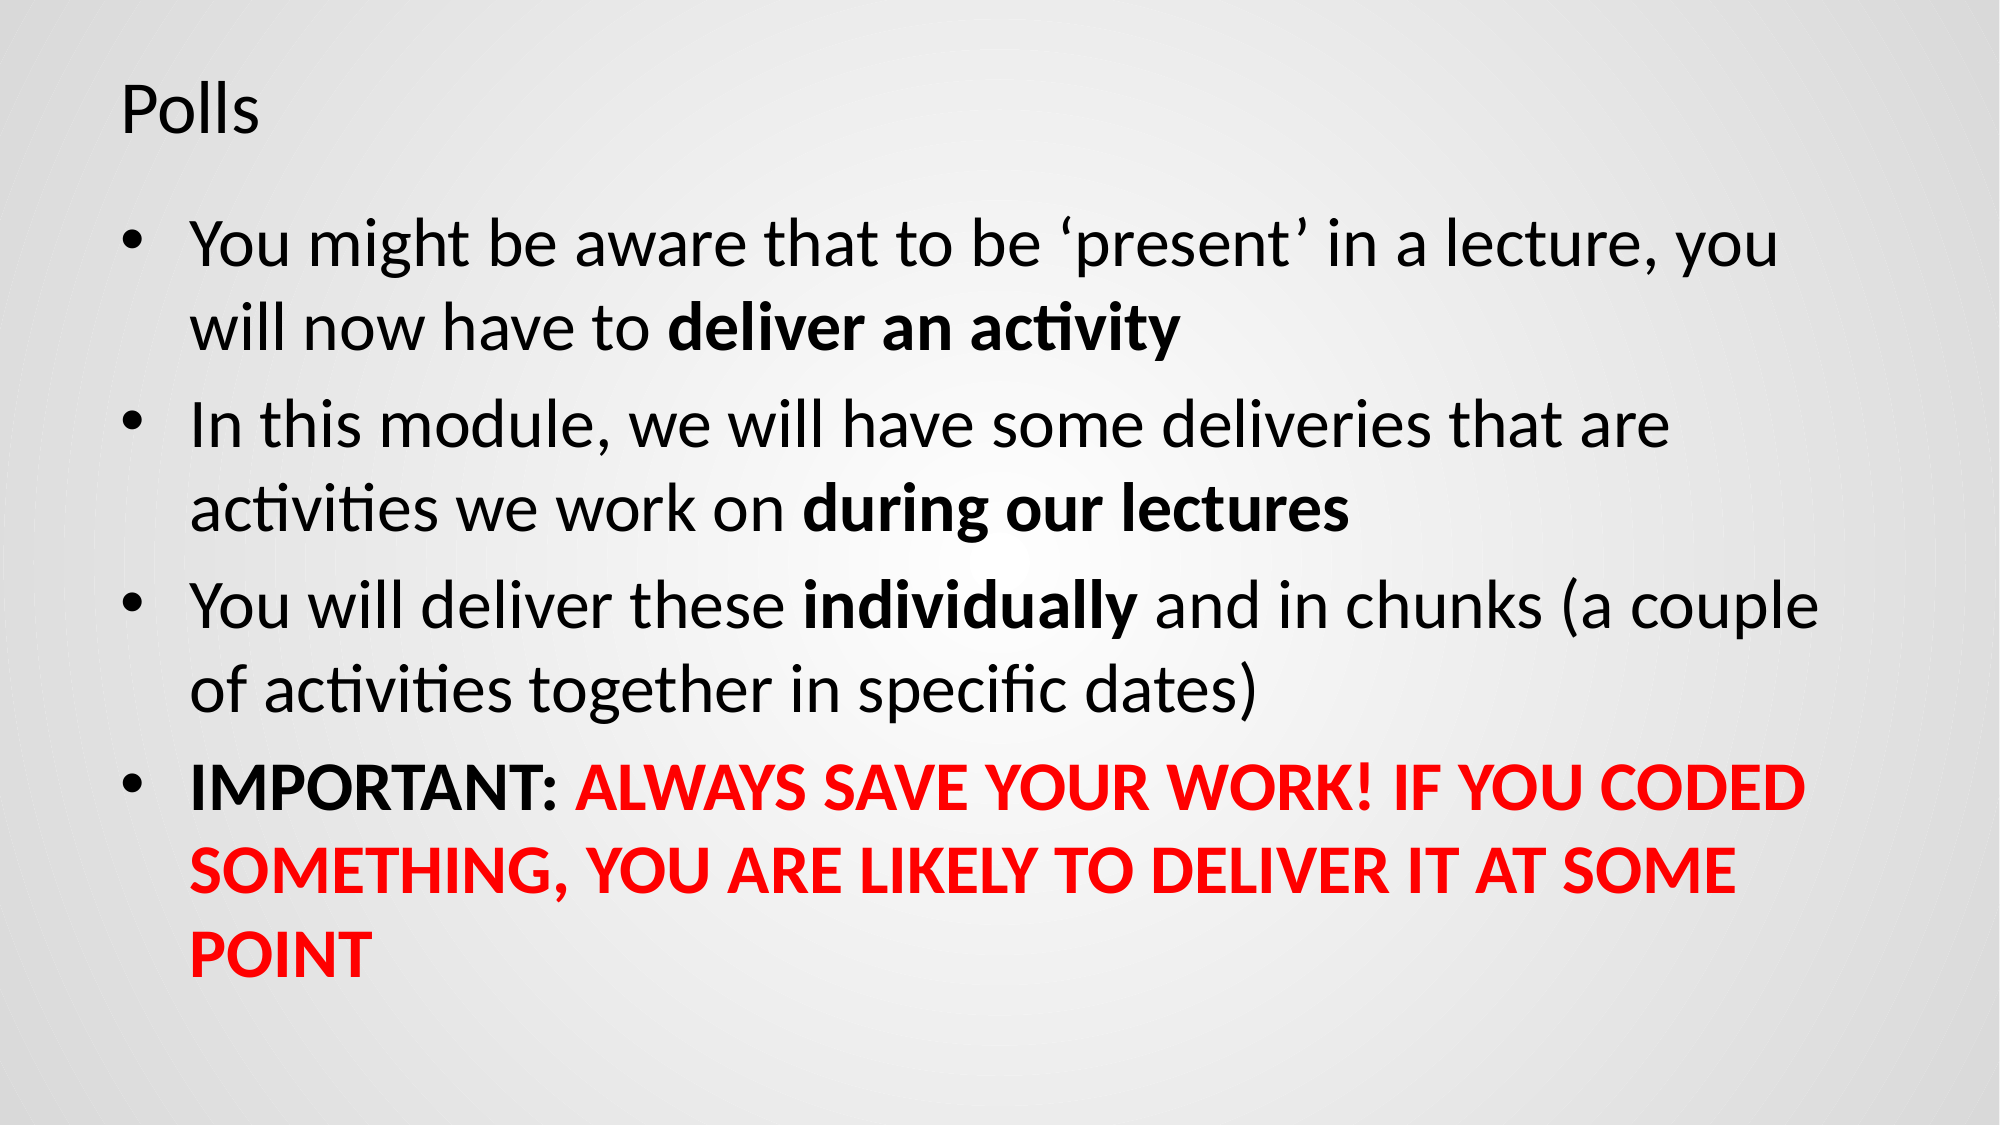

# Polls
You might be aware that to be ‘present’ in a lecture, you will now have to deliver an activity
In this module, we will have some deliveries that are activities we work on during our lectures
You will deliver these individually and in chunks (a couple of activities together in specific dates)
IMPORTANT: ALWAYS SAVE YOUR WORK! IF YOU CODED SOMETHING, YOU ARE LIKELY TO DELIVER IT AT SOME POINT